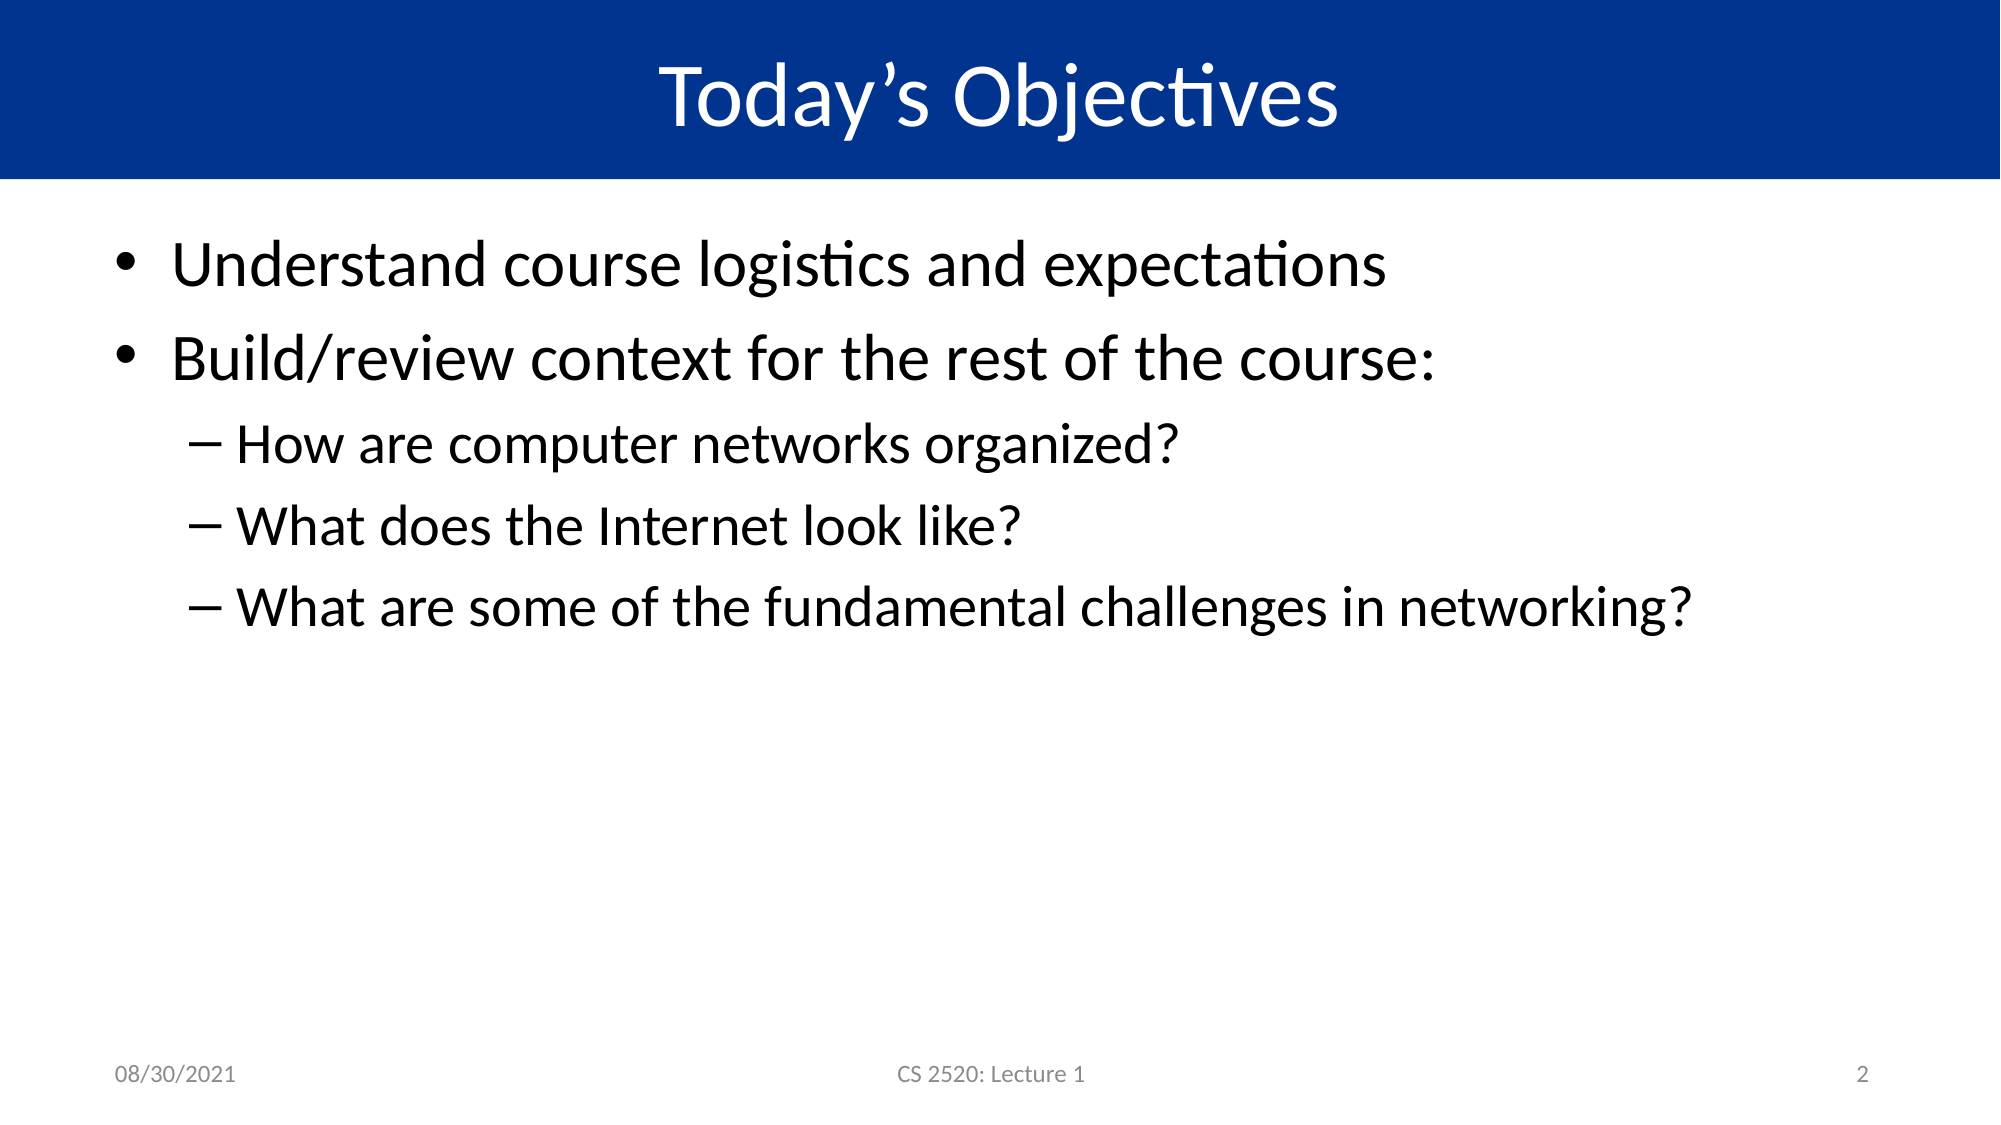

# Today’s Objectives
Understand course logistics and expectations
Build/review context for the rest of the course:
How are computer networks organized?
What does the Internet look like?
What are some of the fundamental challenges in networking?

08/30/2021
CS 2520: Lecture 1
2